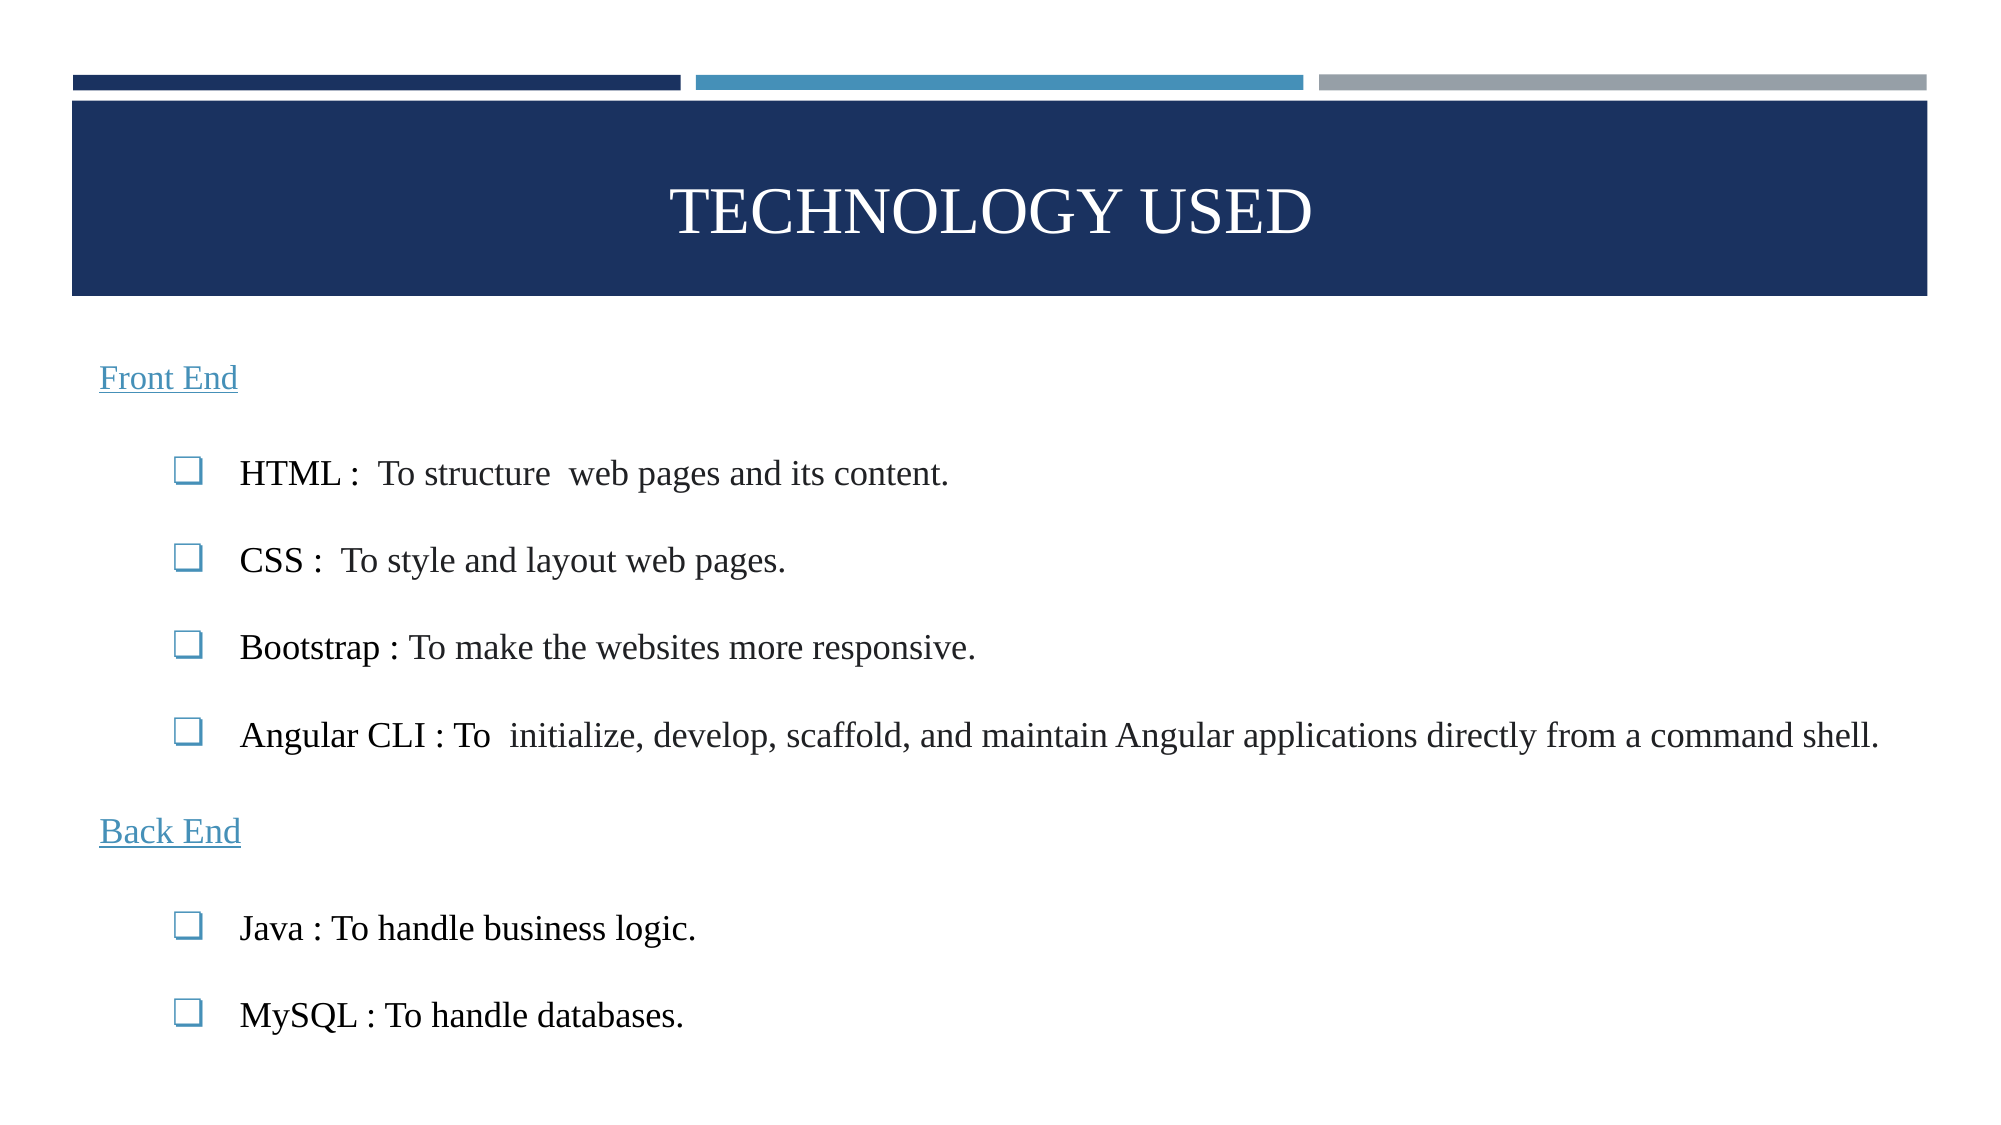

# TECHNOLOGY USED
 Front End
HTML :  To structure  web pages and its content.
CSS :  To style and layout web pages.
Bootstrap : To make the websites more responsive.
Angular CLI : To  initialize, develop, scaffold, and maintain Angular applications directly from a command shell.
 Back End
Java : To handle business logic.
MySQL : To handle databases.